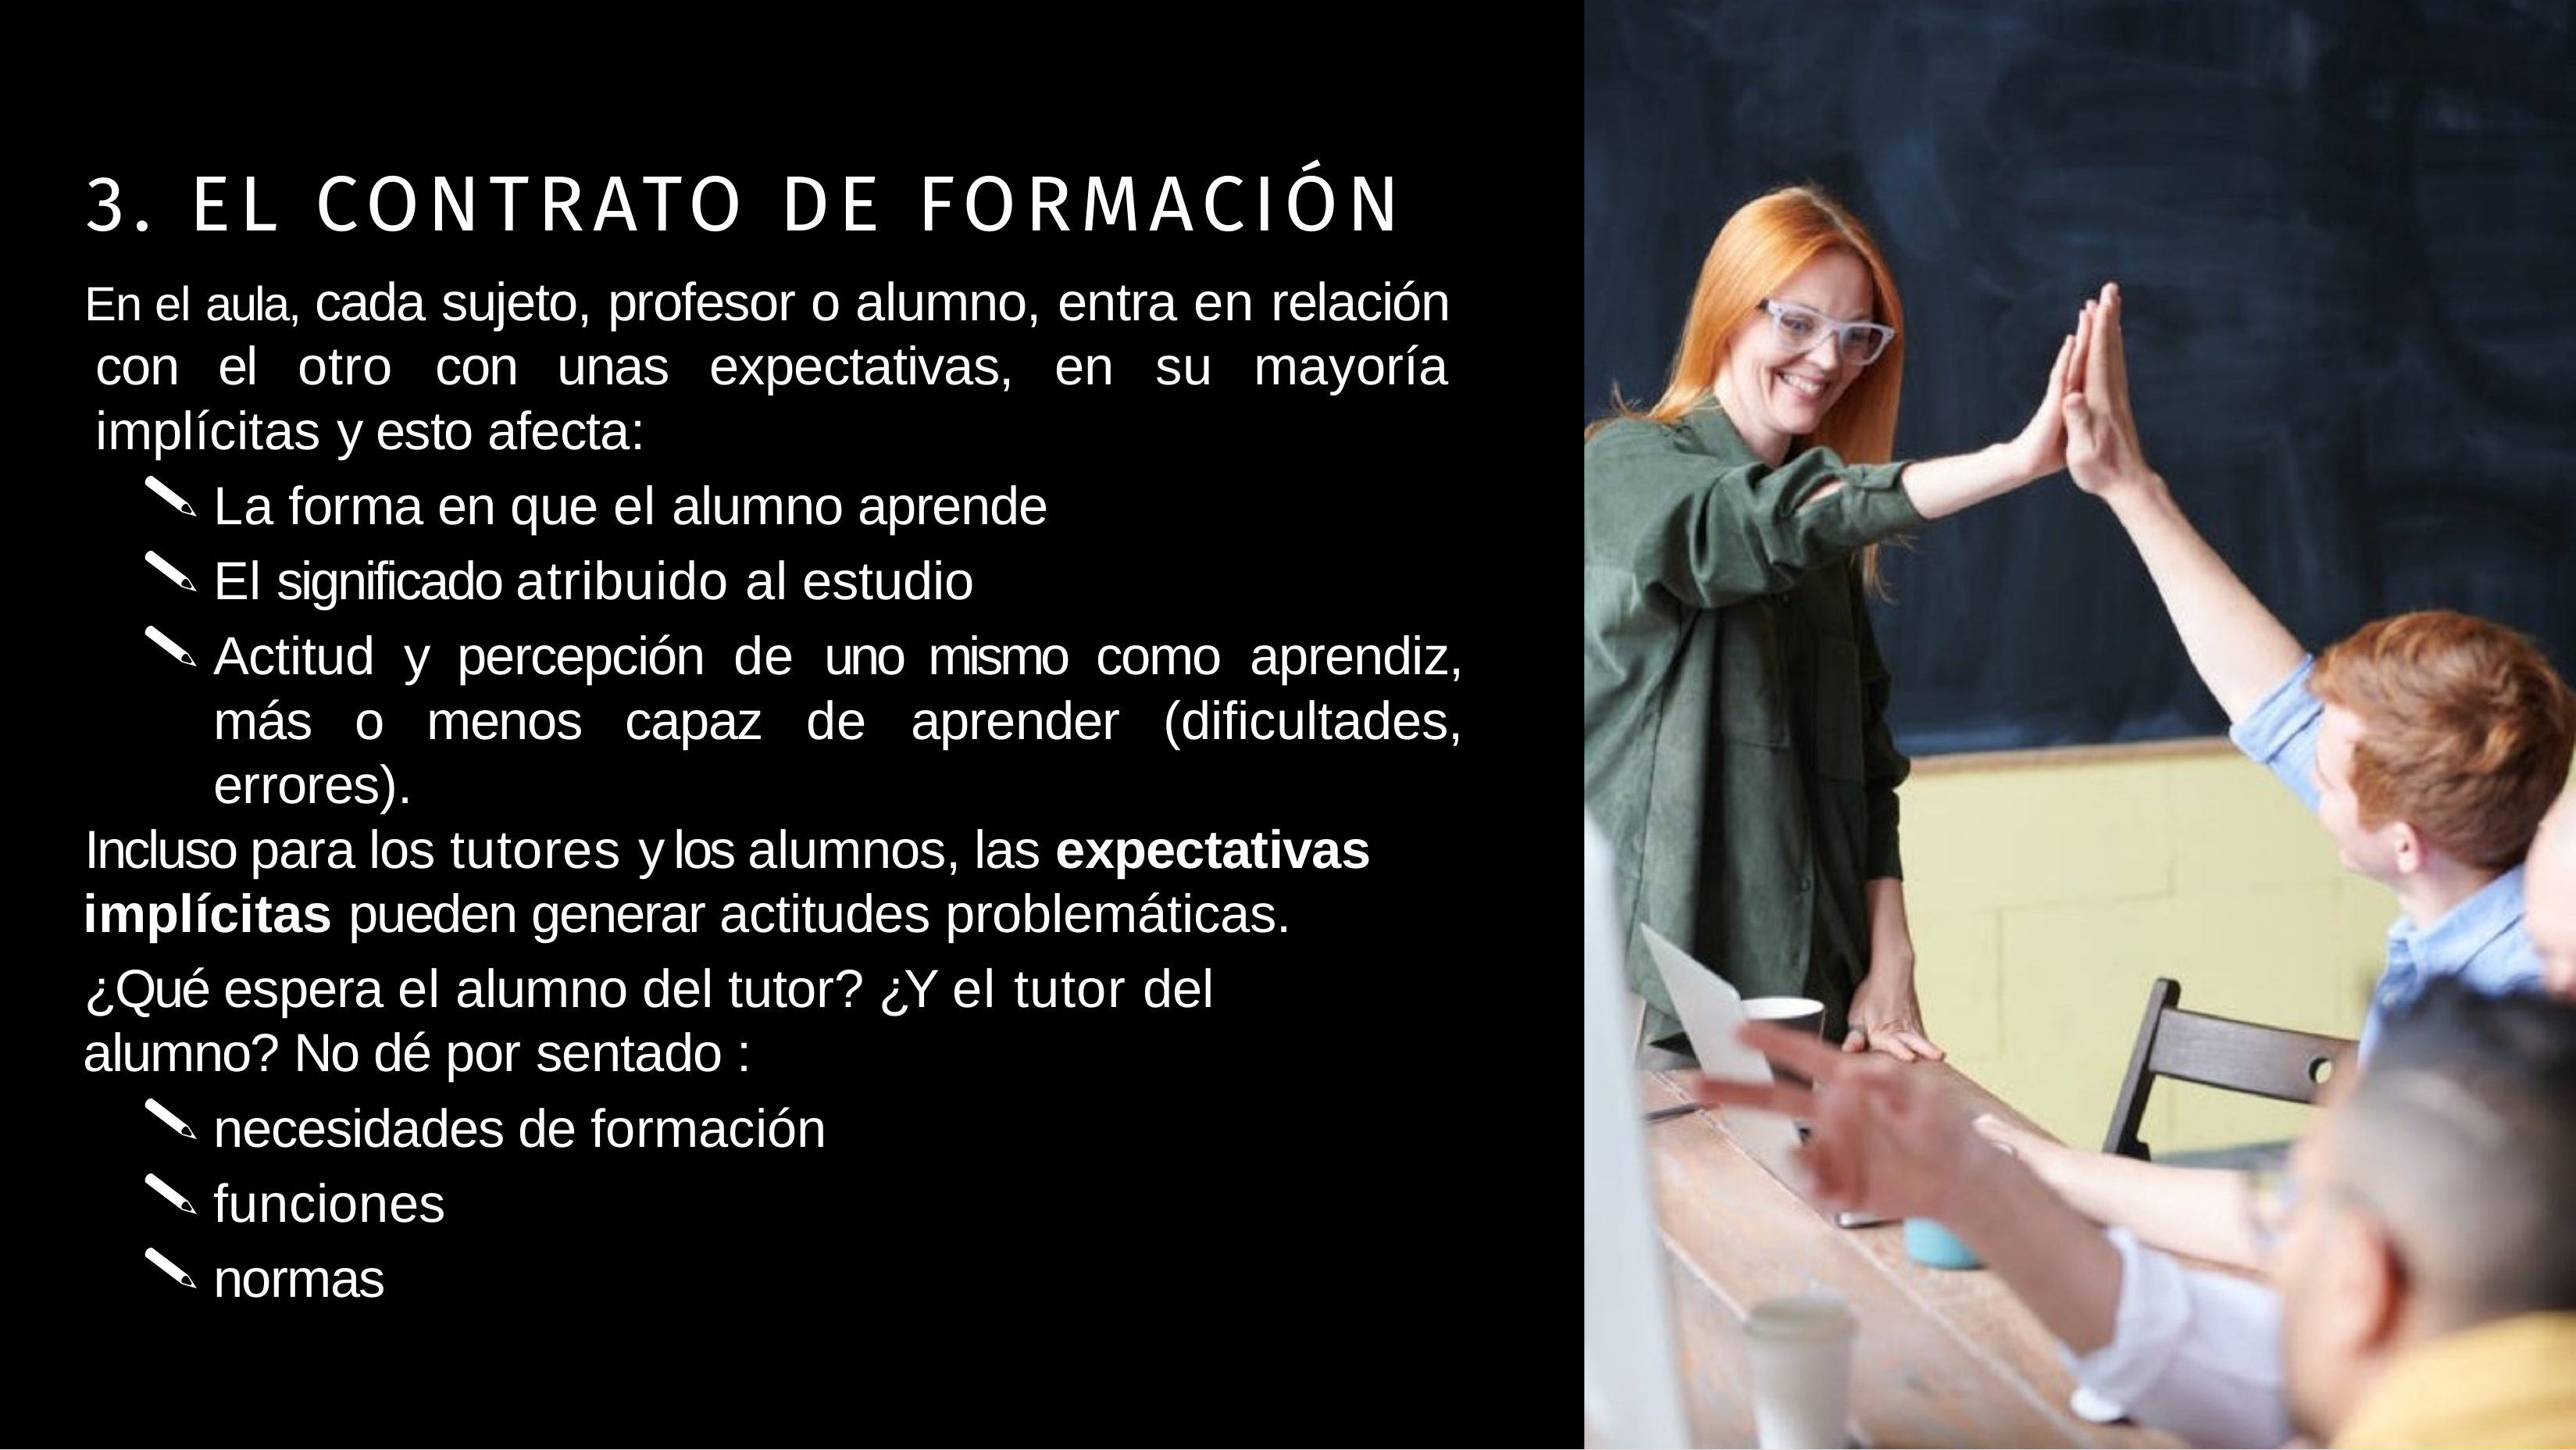

3. EL CONTRATO DE FORMACIÓN
En el aula, cada sujeto, profesor o alumno, entra en relación con el otro con unas expectativas, en su mayoría implícitas y esto afecta:
La forma en que el alumno aprende
El significado atribuido al estudio
Actitud y percepción de uno mismo como aprendiz, más o menos capaz de aprender (dificultades, errores).
Incluso para los tutores y los alumnos, las expectativas implícitas pueden generar actitudes problemáticas.
¿Qué espera el alumno del tutor? ¿Y  el tutor del alumno? No dé por sentado :
necesidades de formación
funciones
normas